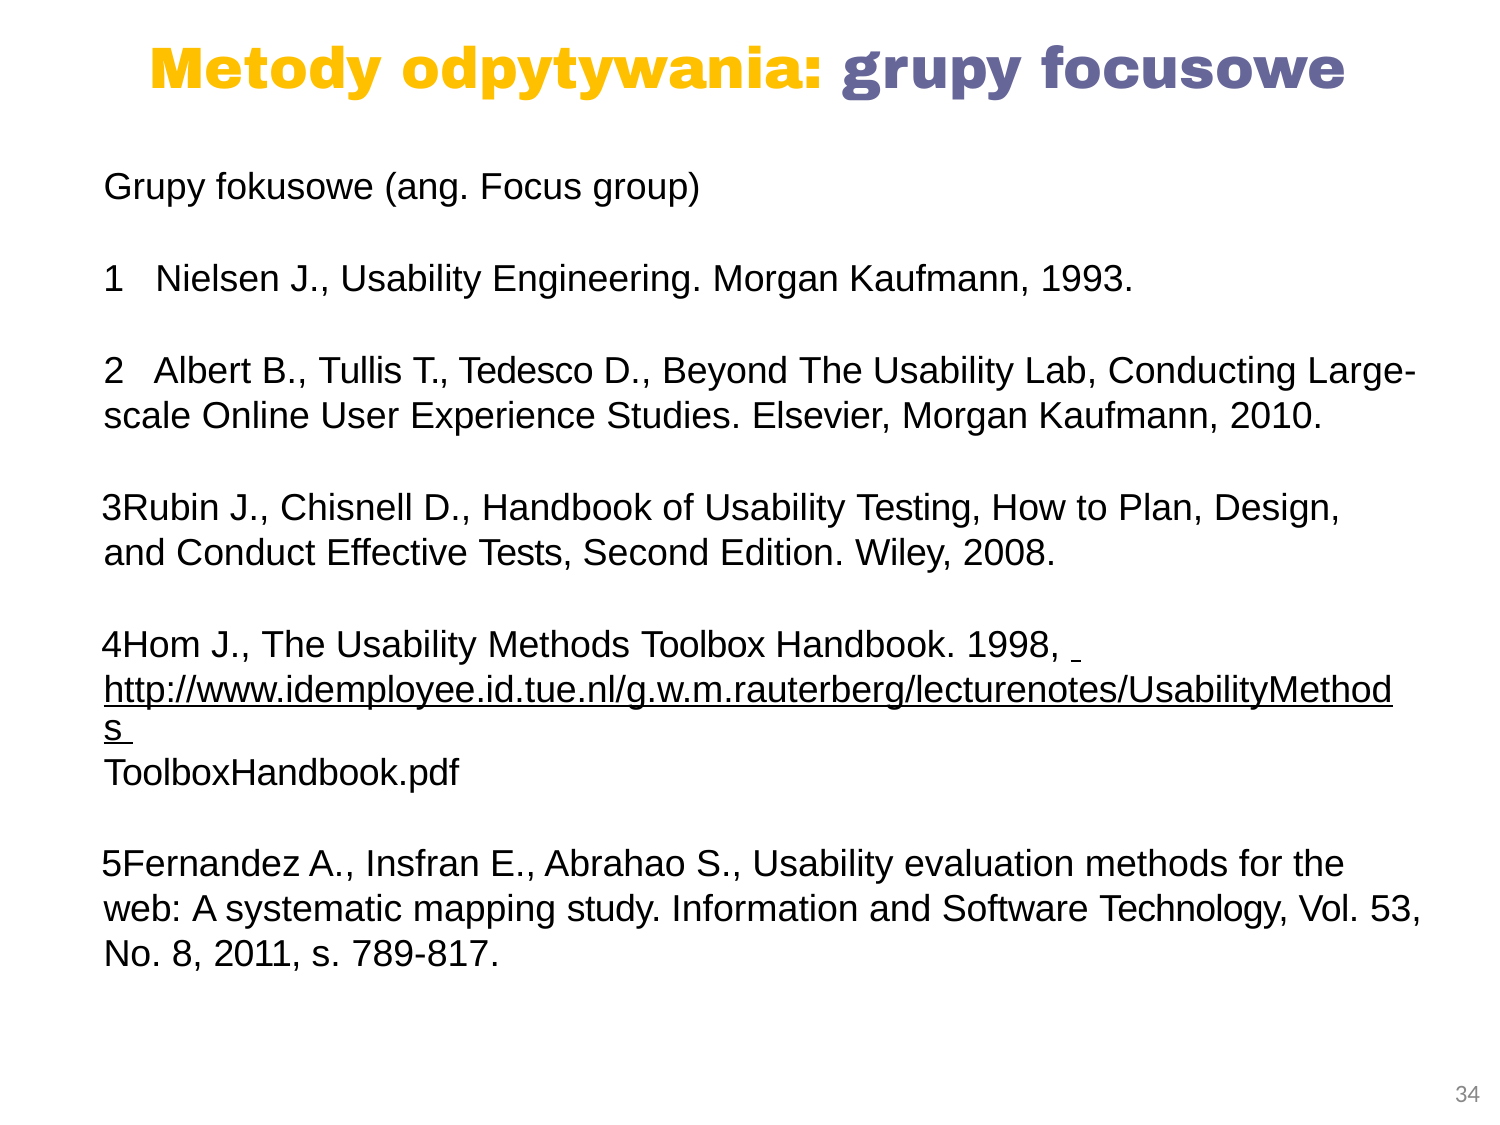

# Metody odpytywania: grupy focusowe
Grupy fokusowe (ang. Focus group)

Nielsen J., Usability Engineering. Morgan Kaufmann, 1993.

Albert B., Tullis T., Tedesco D., Beyond The Usability Lab, Conducting Large-
scale Online User Experience Studies. Elsevier, Morgan Kaufmann, 2010.

Rubin J., Chisnell D., Handbook of Usability Testing, How to Plan, Design,  and Conduct Effective Tests, Second Edition. Wiley, 2008.

Hom J., The Usability Methods Toolbox Handbook. 1998,  http://www.idemployee.id.tue.nl/g.w.m.rauterberg/lecturenotes/UsabilityMethods  ToolboxHandbook.pdf

Fernandez A., Insfran E., Abrahao S., Usability evaluation methods for the  web: A systematic mapping study. Information and Software Technology, Vol. 53,  No. 8, 2011, s. 789-817.
34